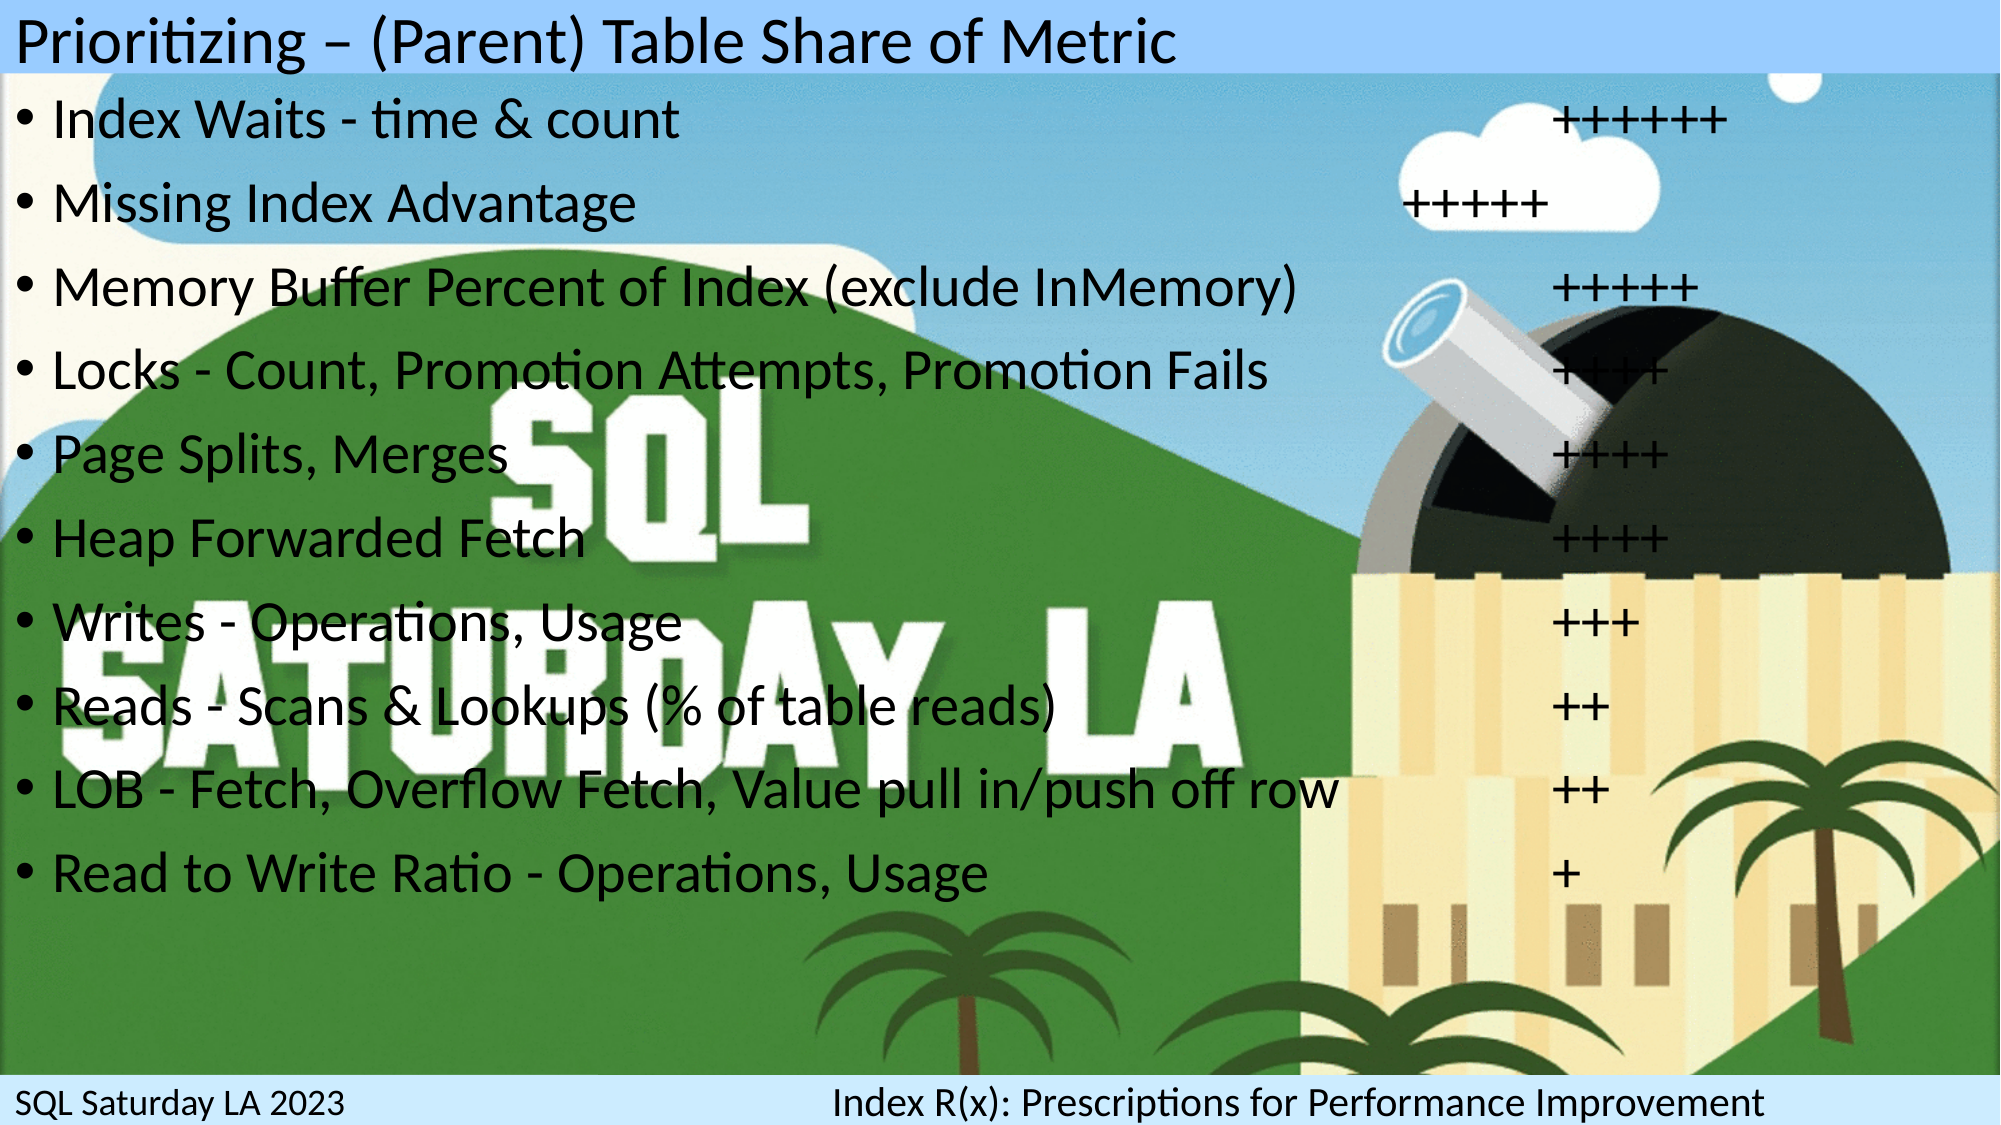

# Prioritizing – (Parent) Table Share of Metric
Index Waits - time & count		 				++++++
Missing Index Advantage						+++++
Memory Buffer Percent of Index (exclude InMemory)		+++++
Locks - Count, Promotion Attempts, Promotion Fails		++++
Page Splits, Merges							++++
Heap Forwarded Fetch							++++
Writes - Operations, Usage						+++
Reads - Scans & Lookups (% of table reads)				++
LOB - Fetch, Overflow Fetch, Value pull in/push off row		++
Read to Write Ratio - Operations, Usage				+